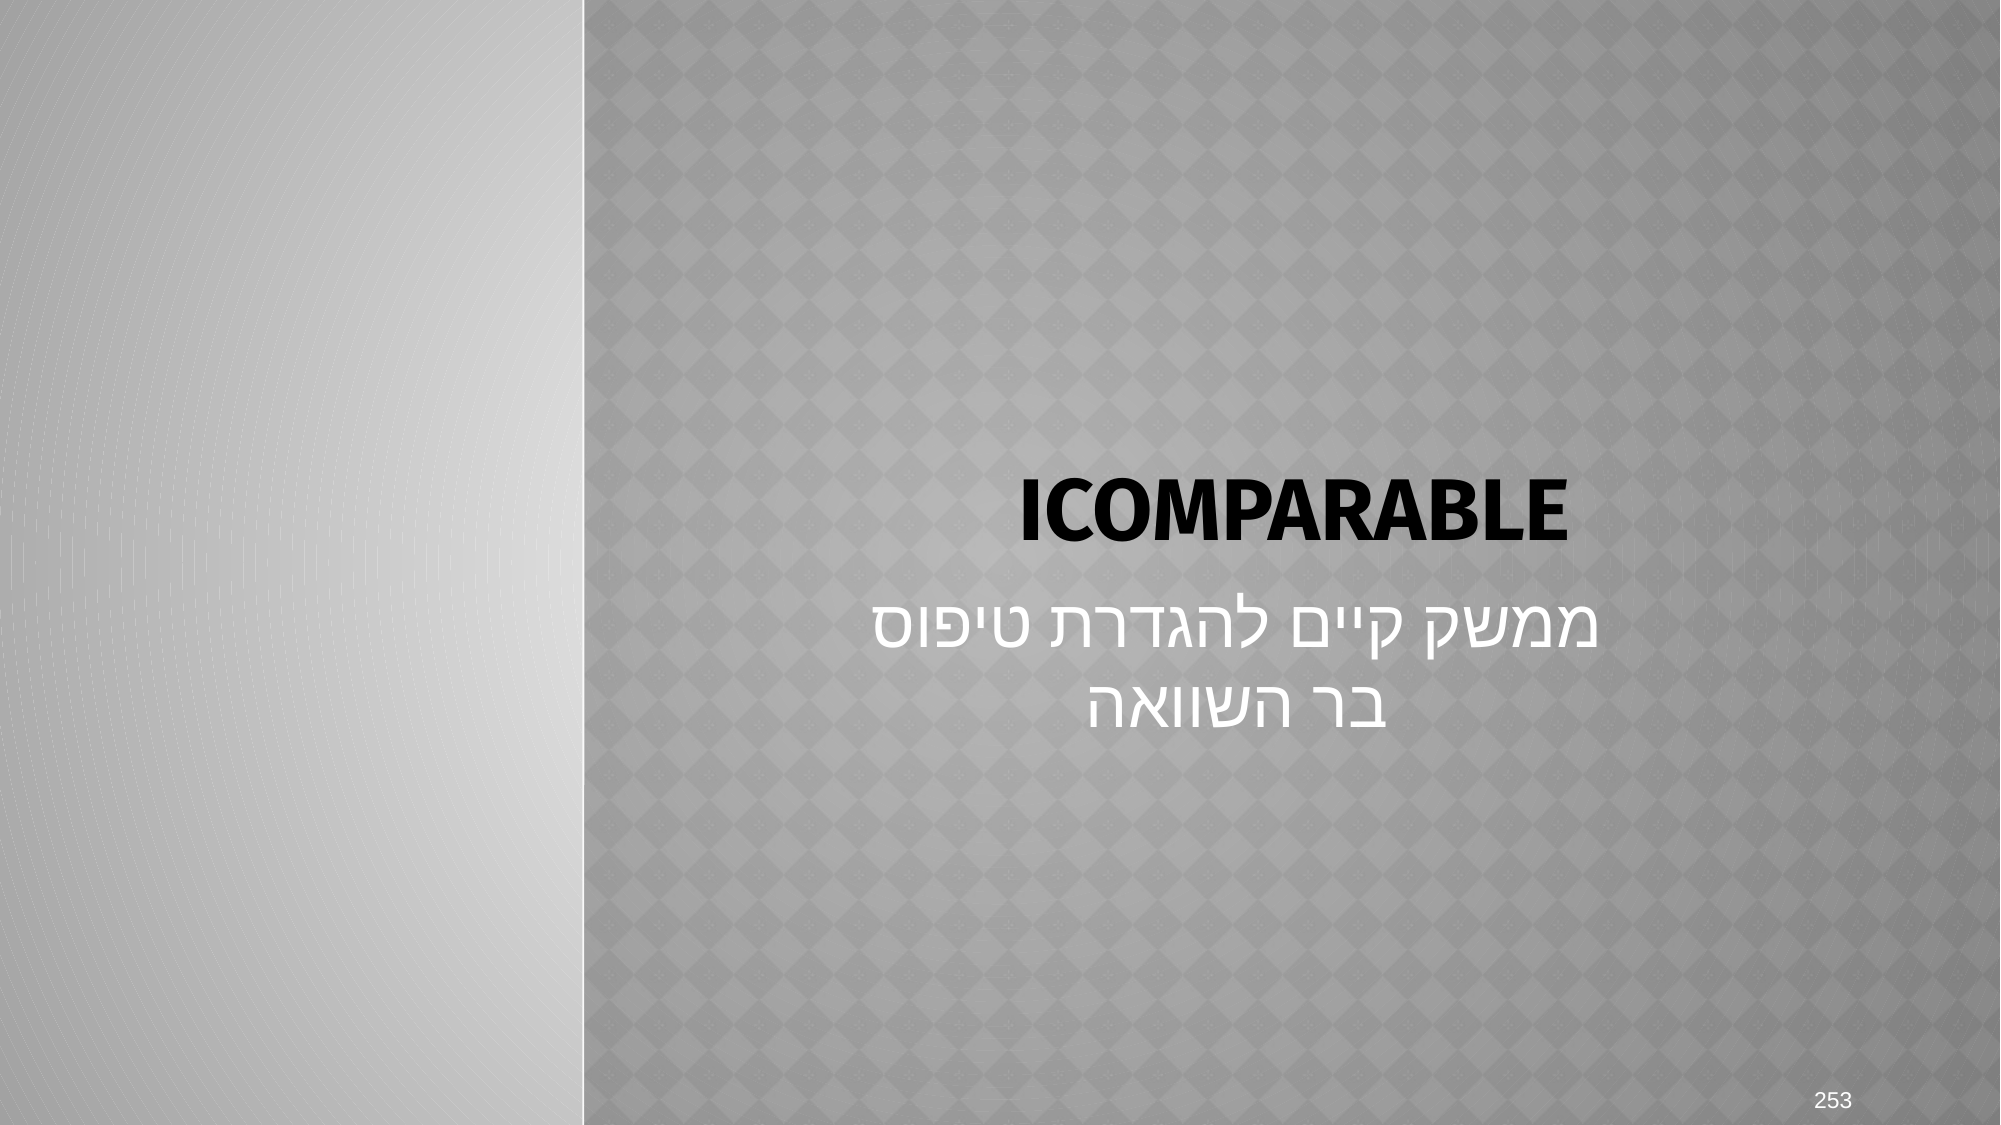

# IComparable
ממשק קיים להגדרת טיפוס בר השוואה
253